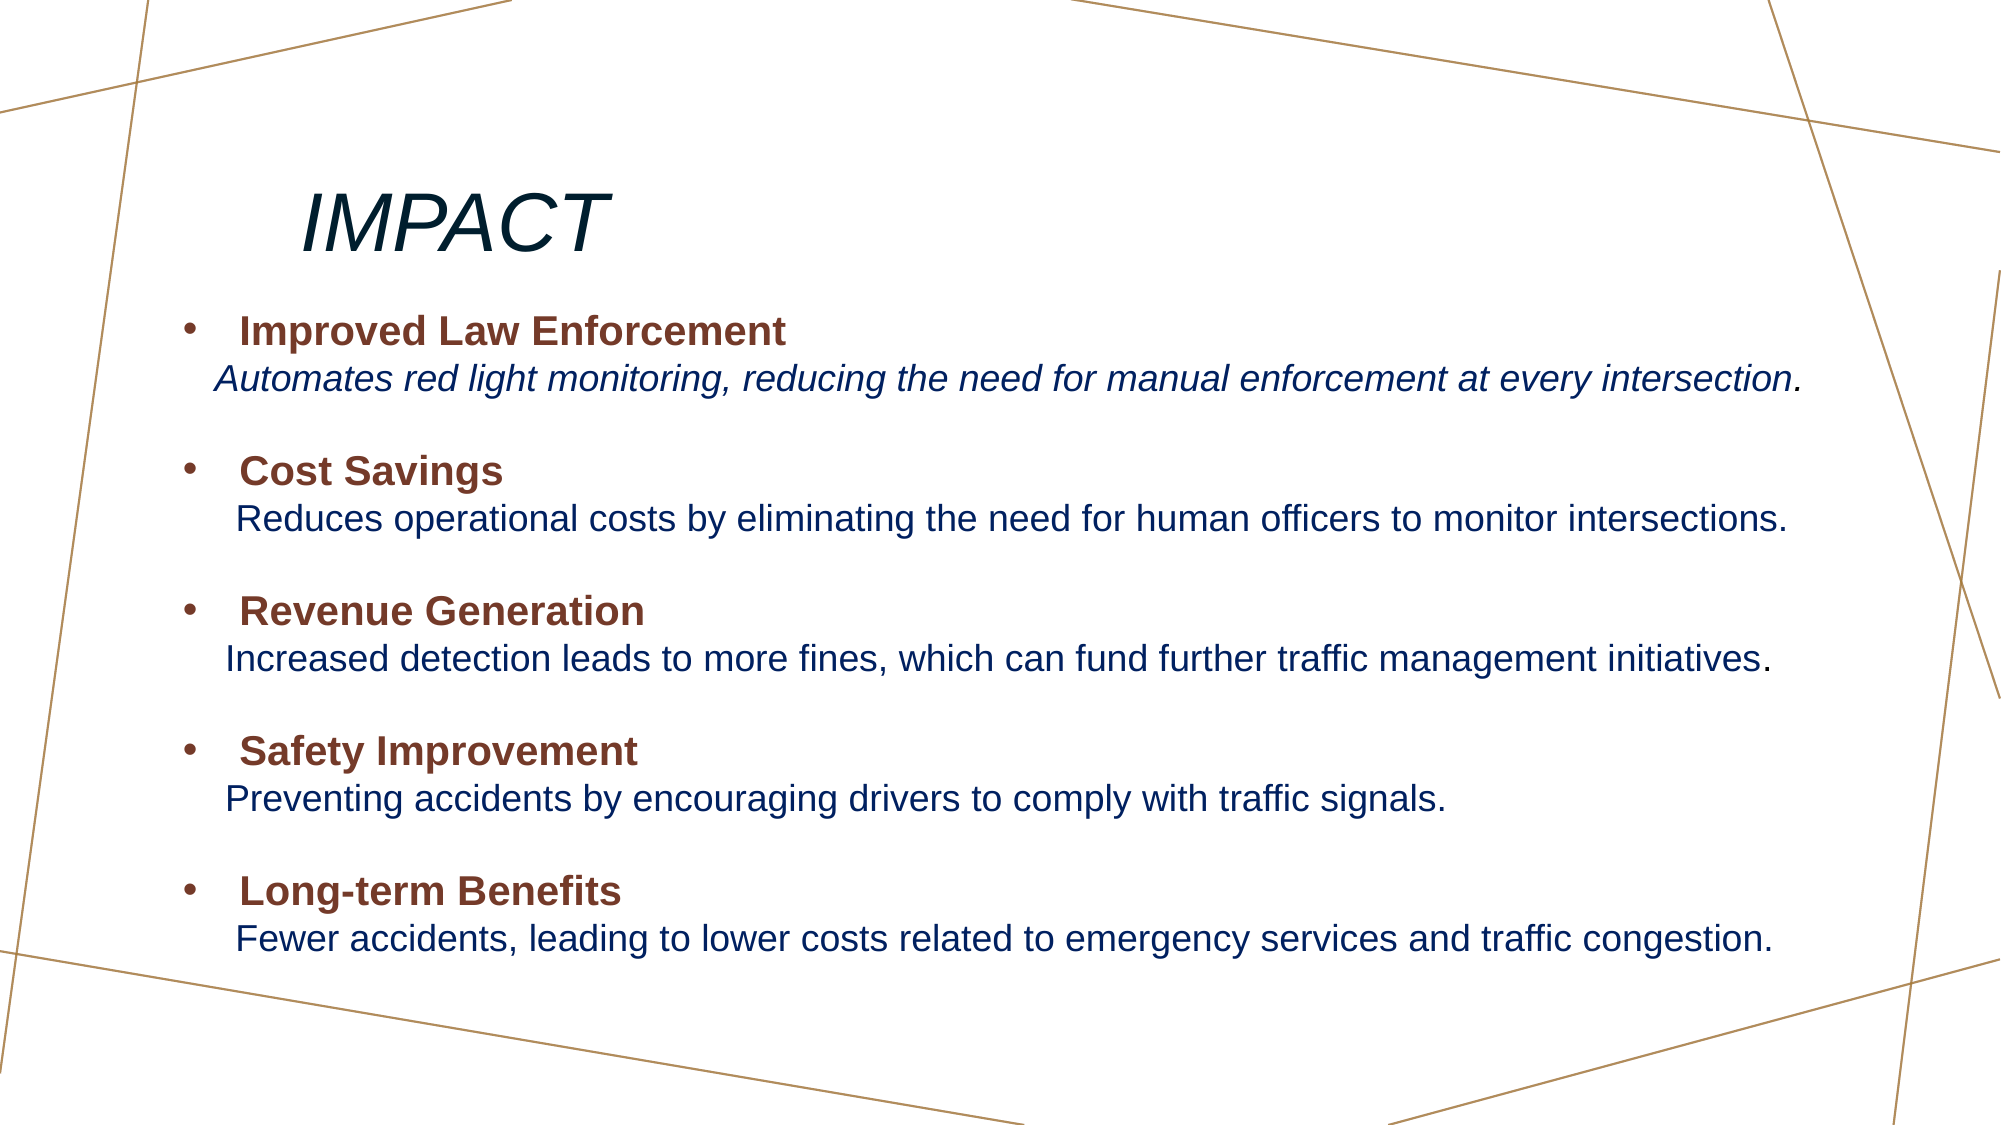

# Impact
Improved Law Enforcement
   Automates red light monitoring, reducing the need for manual enforcement at every intersection.

Cost Savings
     Reduces operational costs by eliminating the need for human officers to monitor intersections.

Revenue Generation
    Increased detection leads to more fines, which can fund further traffic management initiatives.

Safety Improvement
    Preventing accidents by encouraging drivers to comply with traffic signals.

Long-term Benefits
     Fewer accidents, leading to lower costs related to emergency services and traffic congestion.